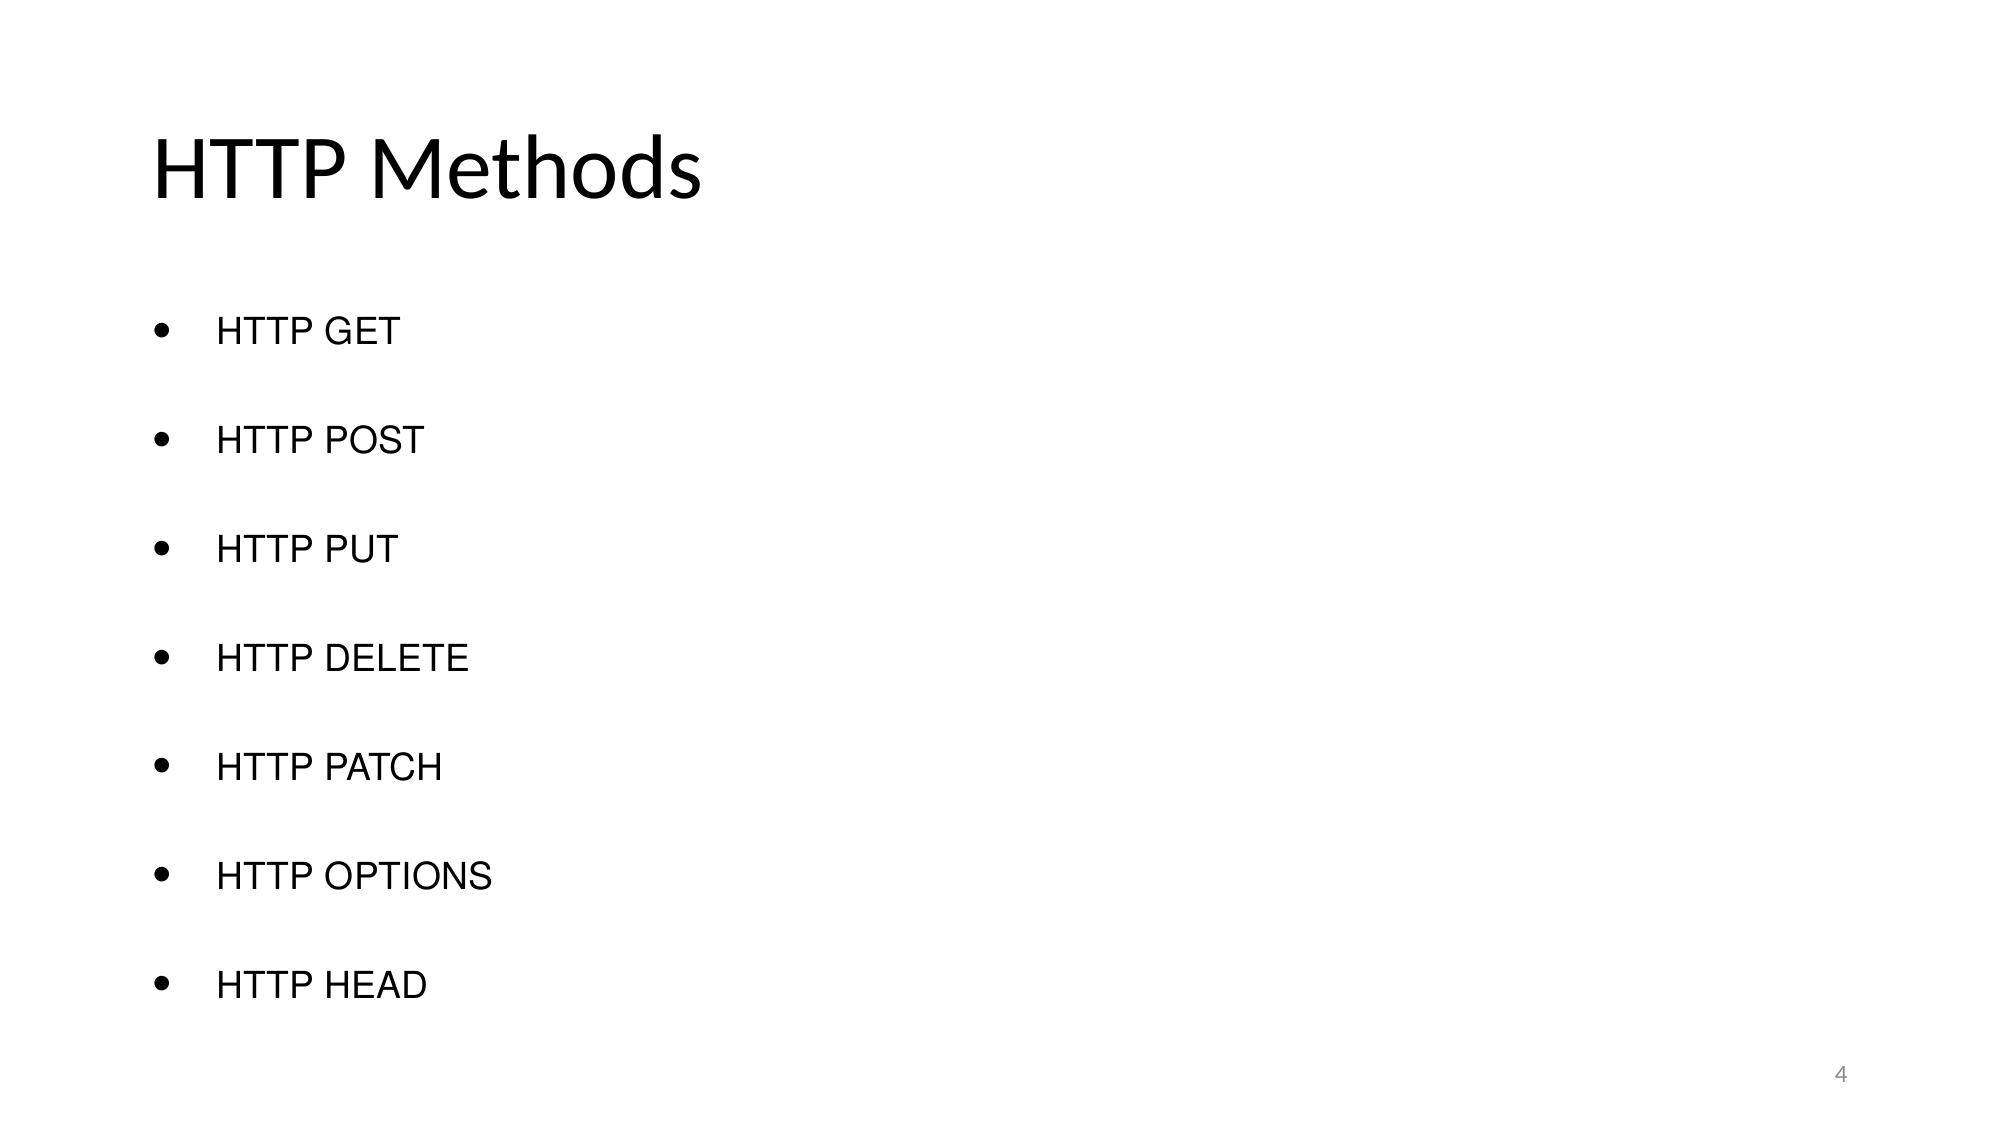

# HTTP Methods
HTTP GET
HTTP POST
HTTP PUT
HTTP DELETE
HTTP PATCH
HTTP OPTIONS
HTTP HEAD
4